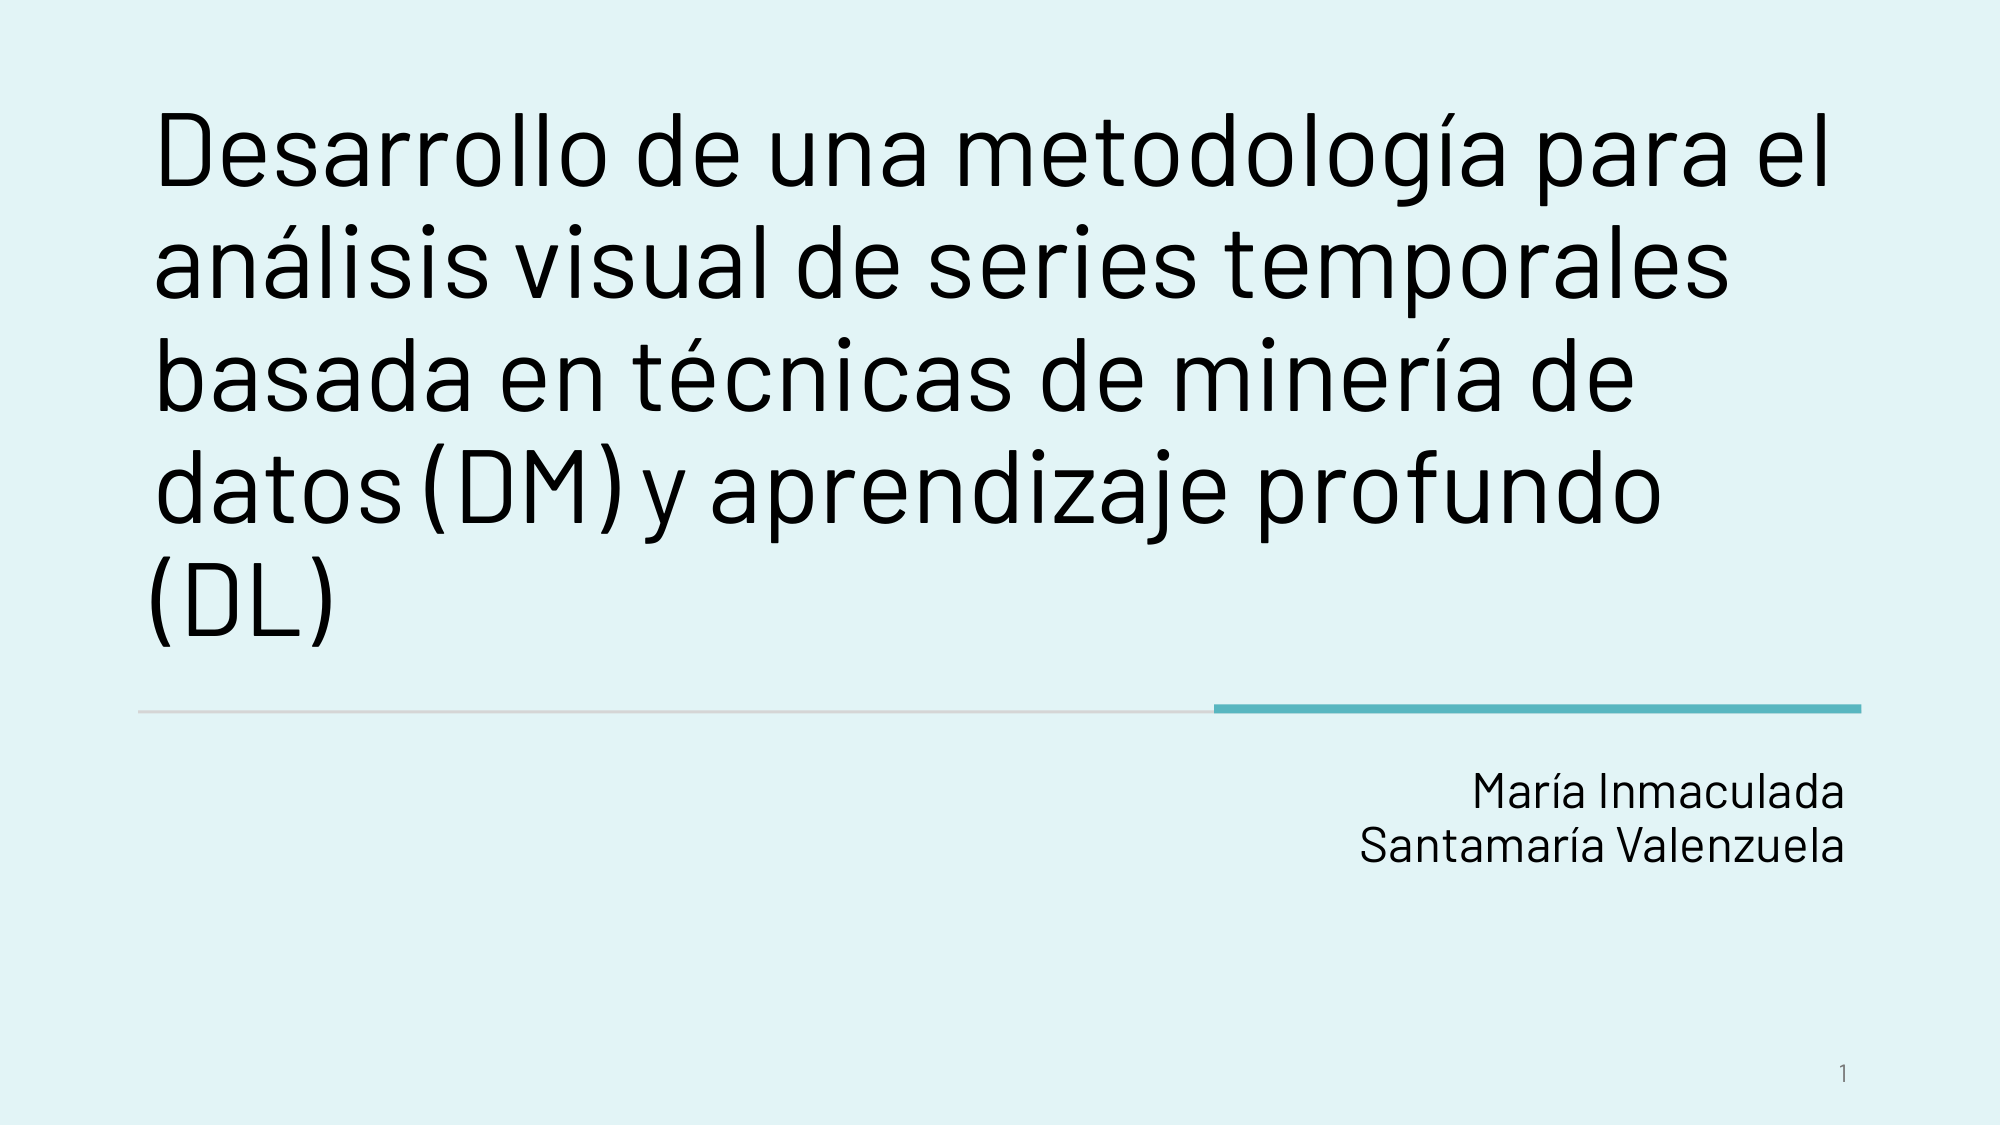

# Desarrollo de una metodología para el análisis visual de series temporales basada en técnicas de minería de datos (DM) y aprendizaje profundo (DL)

María Inmaculada Santamaría Valenzuela
1